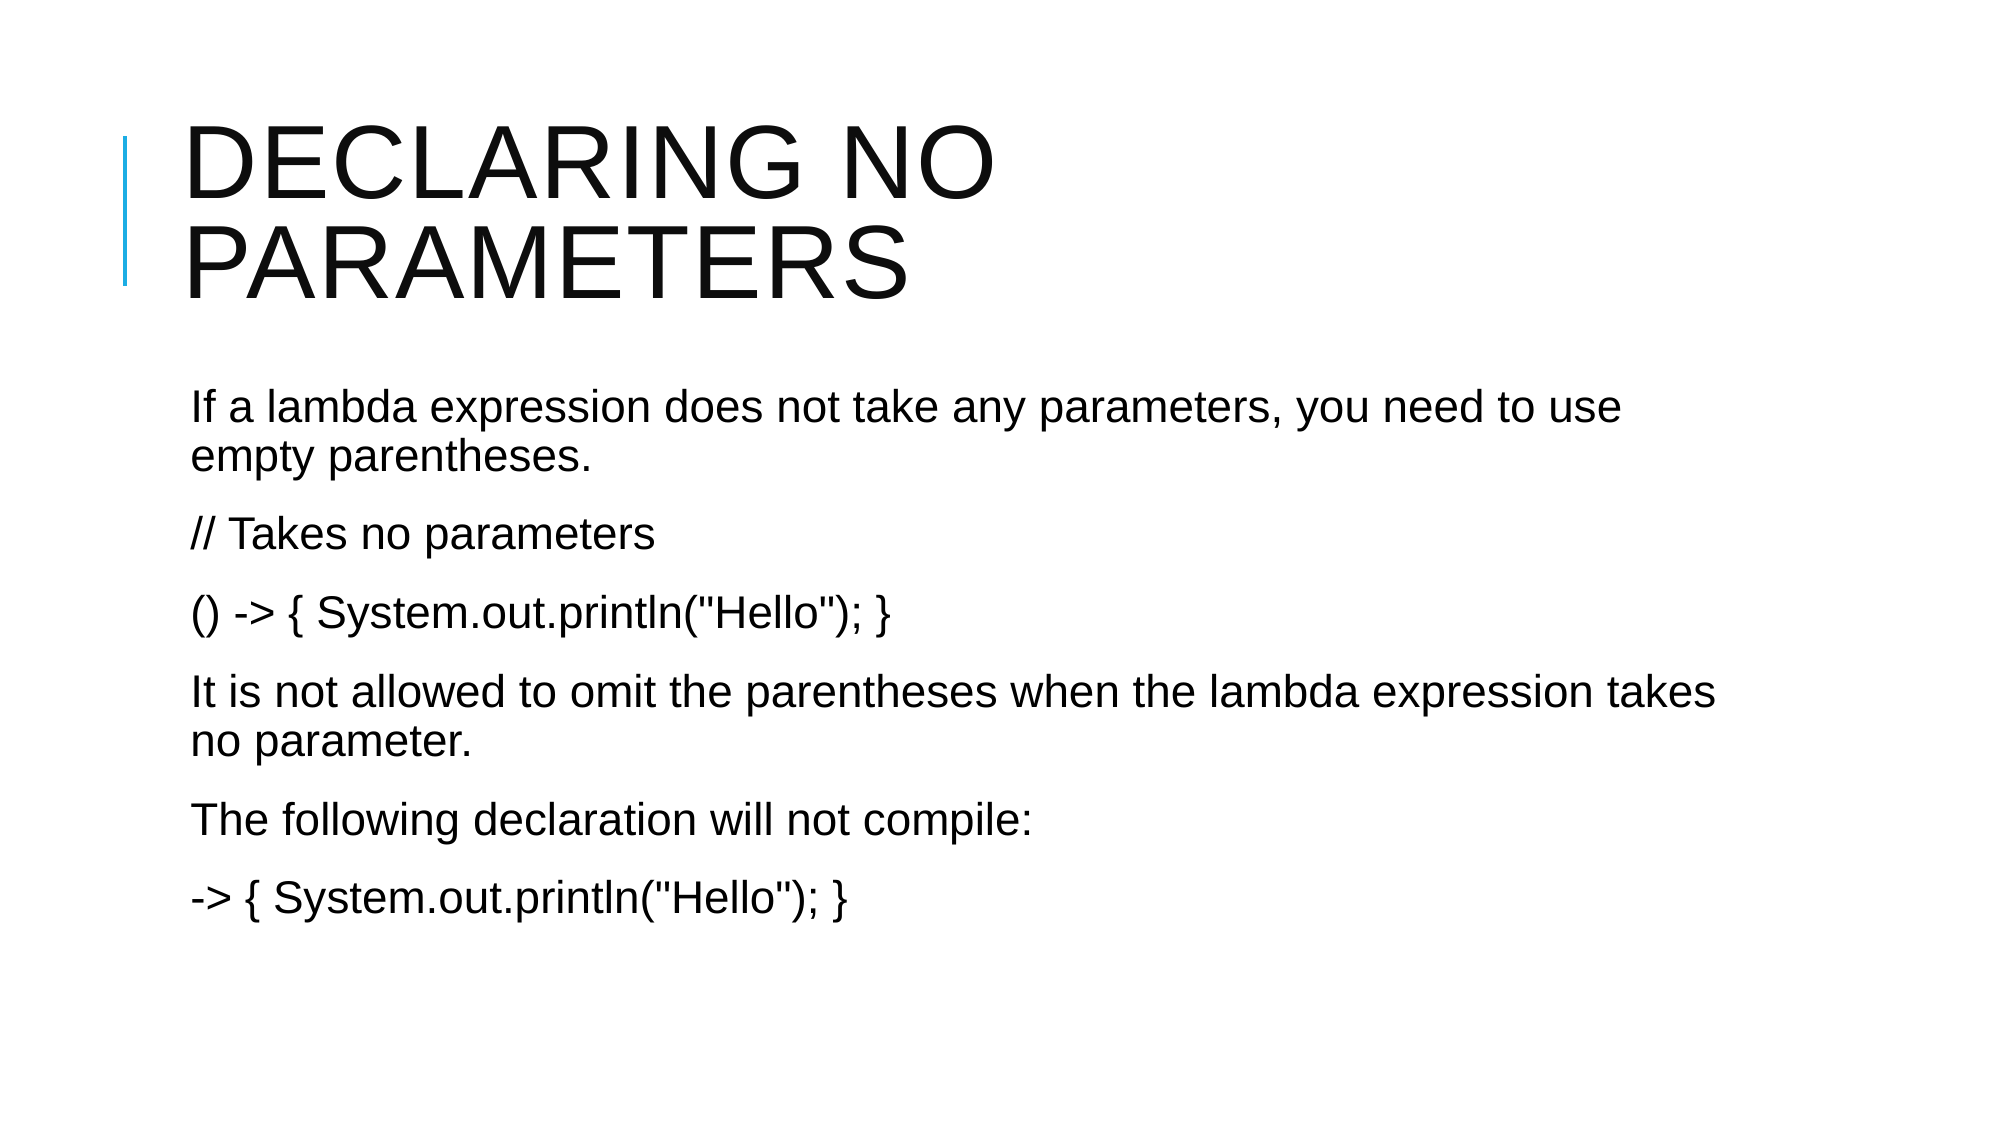

# Declaring No Parameters
If a lambda expression does not take any parameters, you need to use empty parentheses.
// Takes no parameters
() -> { System.out.println("Hello"); }
It is not allowed to omit the parentheses when the lambda expression takes no parameter.
The following declaration will not compile:
-> { System.out.println("Hello"); }